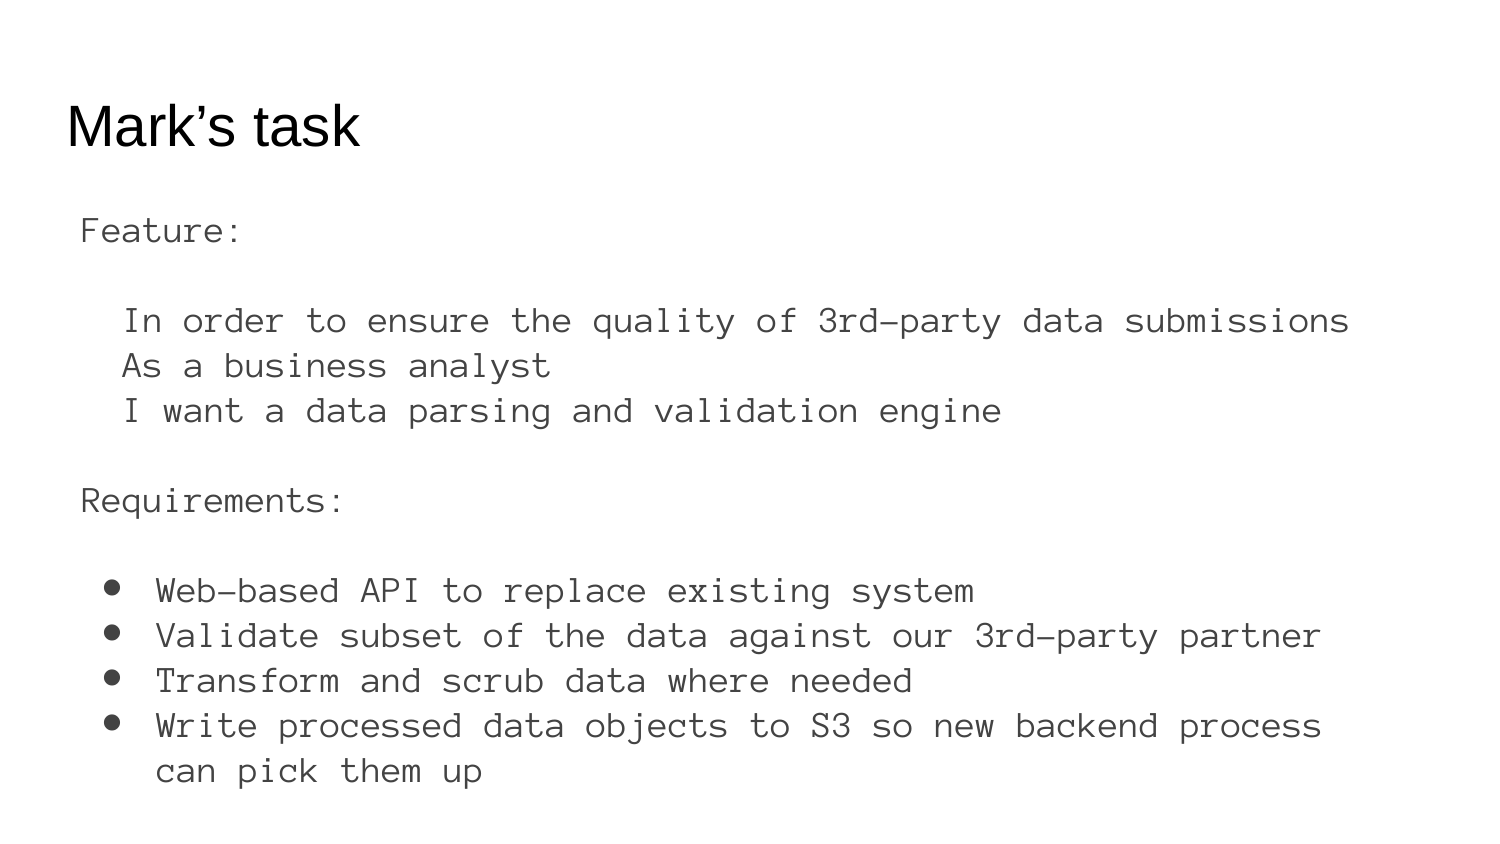

# Mark’s task
Feature:

  In order to ensure the quality of 3rd-party data submissions
  As a business analyst
  I want a data parsing and validation engine

Requirements:

Web-based API to replace existing system
Validate subset of the data against our 3rd-party partner
Transform and scrub data where needed
Write processed data objects to S3 so new backend process can pick them up